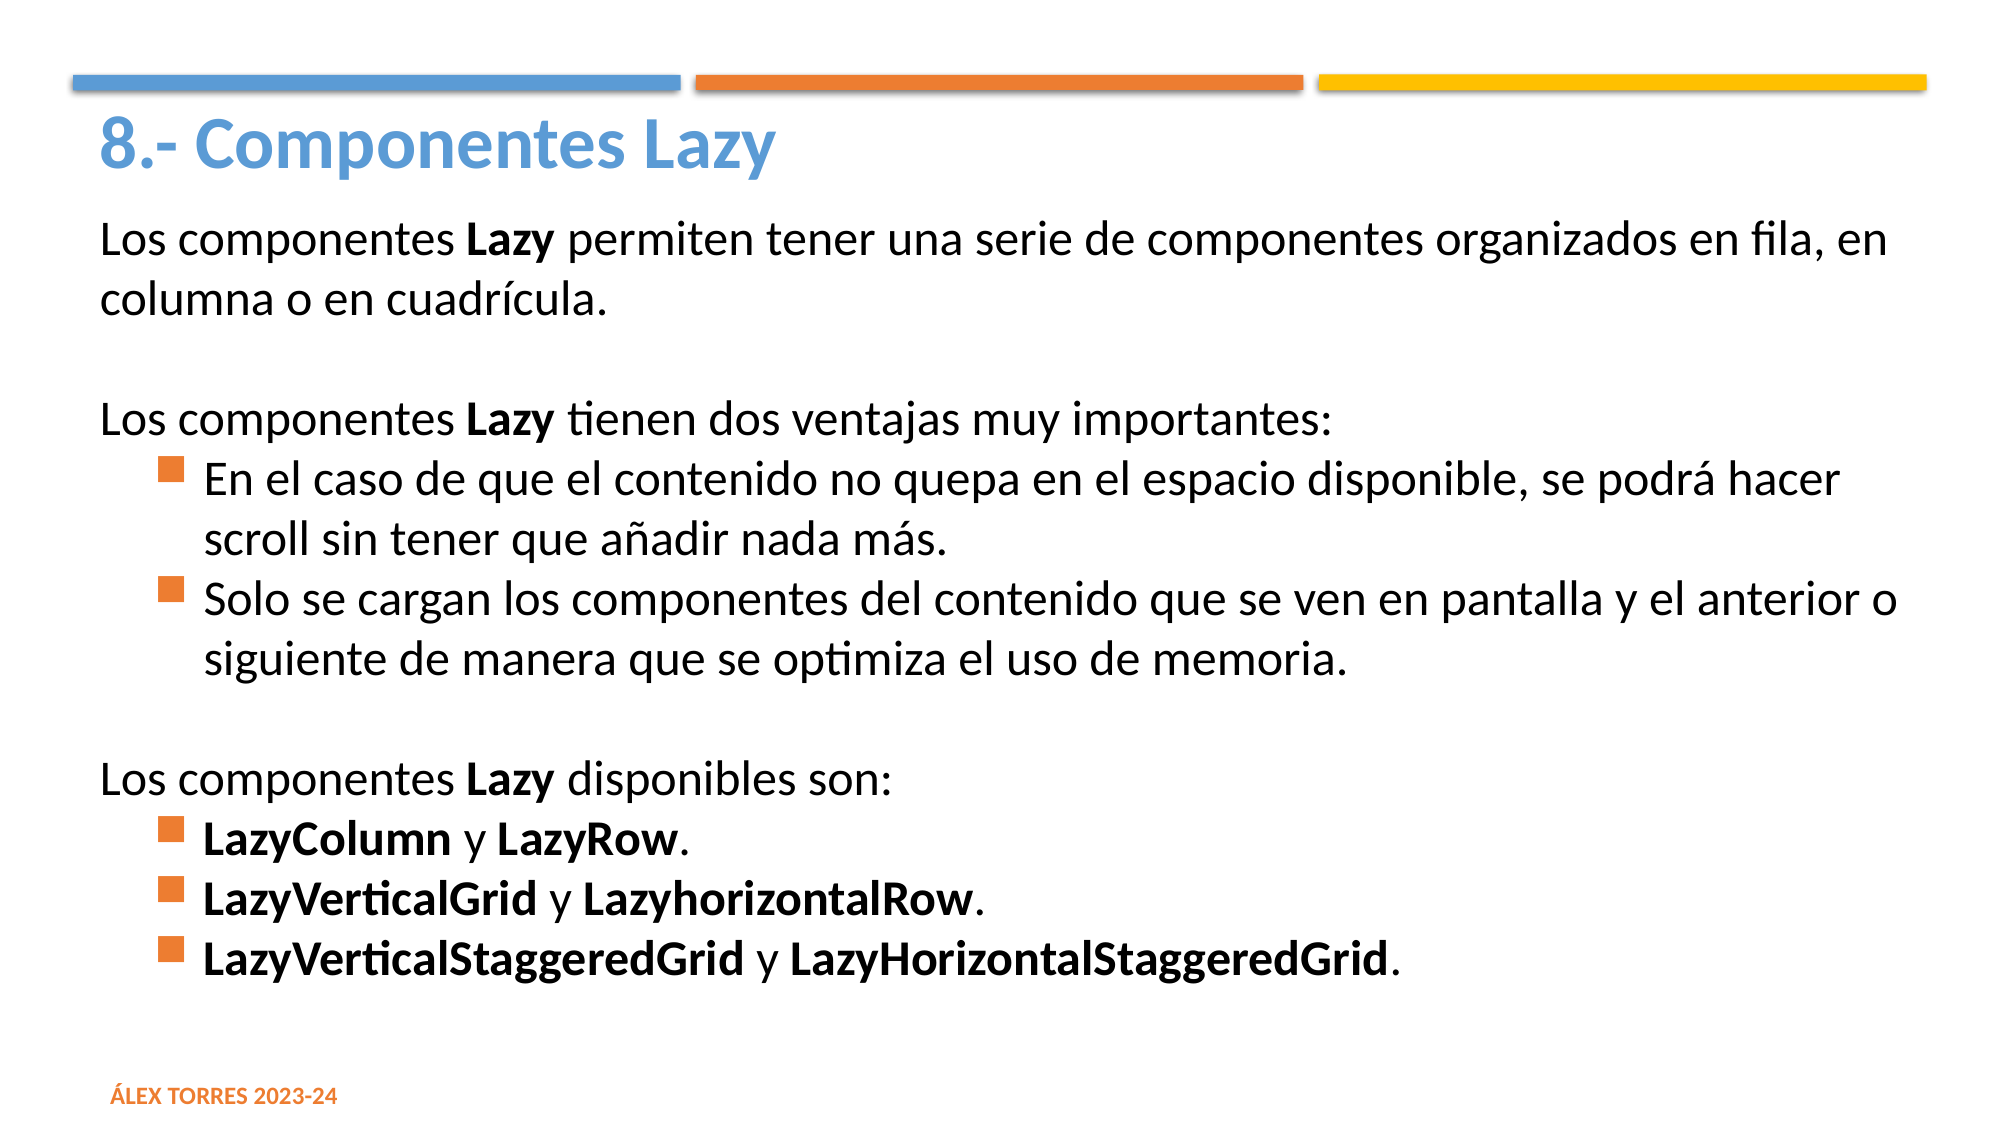

8.- Componentes Lazy
Los componentes Lazy permiten tener una serie de componentes organizados en fila, en columna o en cuadrícula.

Los componentes Lazy tienen dos ventajas muy importantes:
En el caso de que el contenido no quepa en el espacio disponible, se podrá hacer scroll sin tener que añadir nada más.
Solo se cargan los componentes del contenido que se ven en pantalla y el anterior o siguiente de manera que se optimiza el uso de memoria.

Los componentes Lazy disponibles son:
LazyColumn y LazyRow.
LazyVerticalGrid y LazyhorizontalRow.
LazyVerticalStaggeredGrid y LazyHorizontalStaggeredGrid.